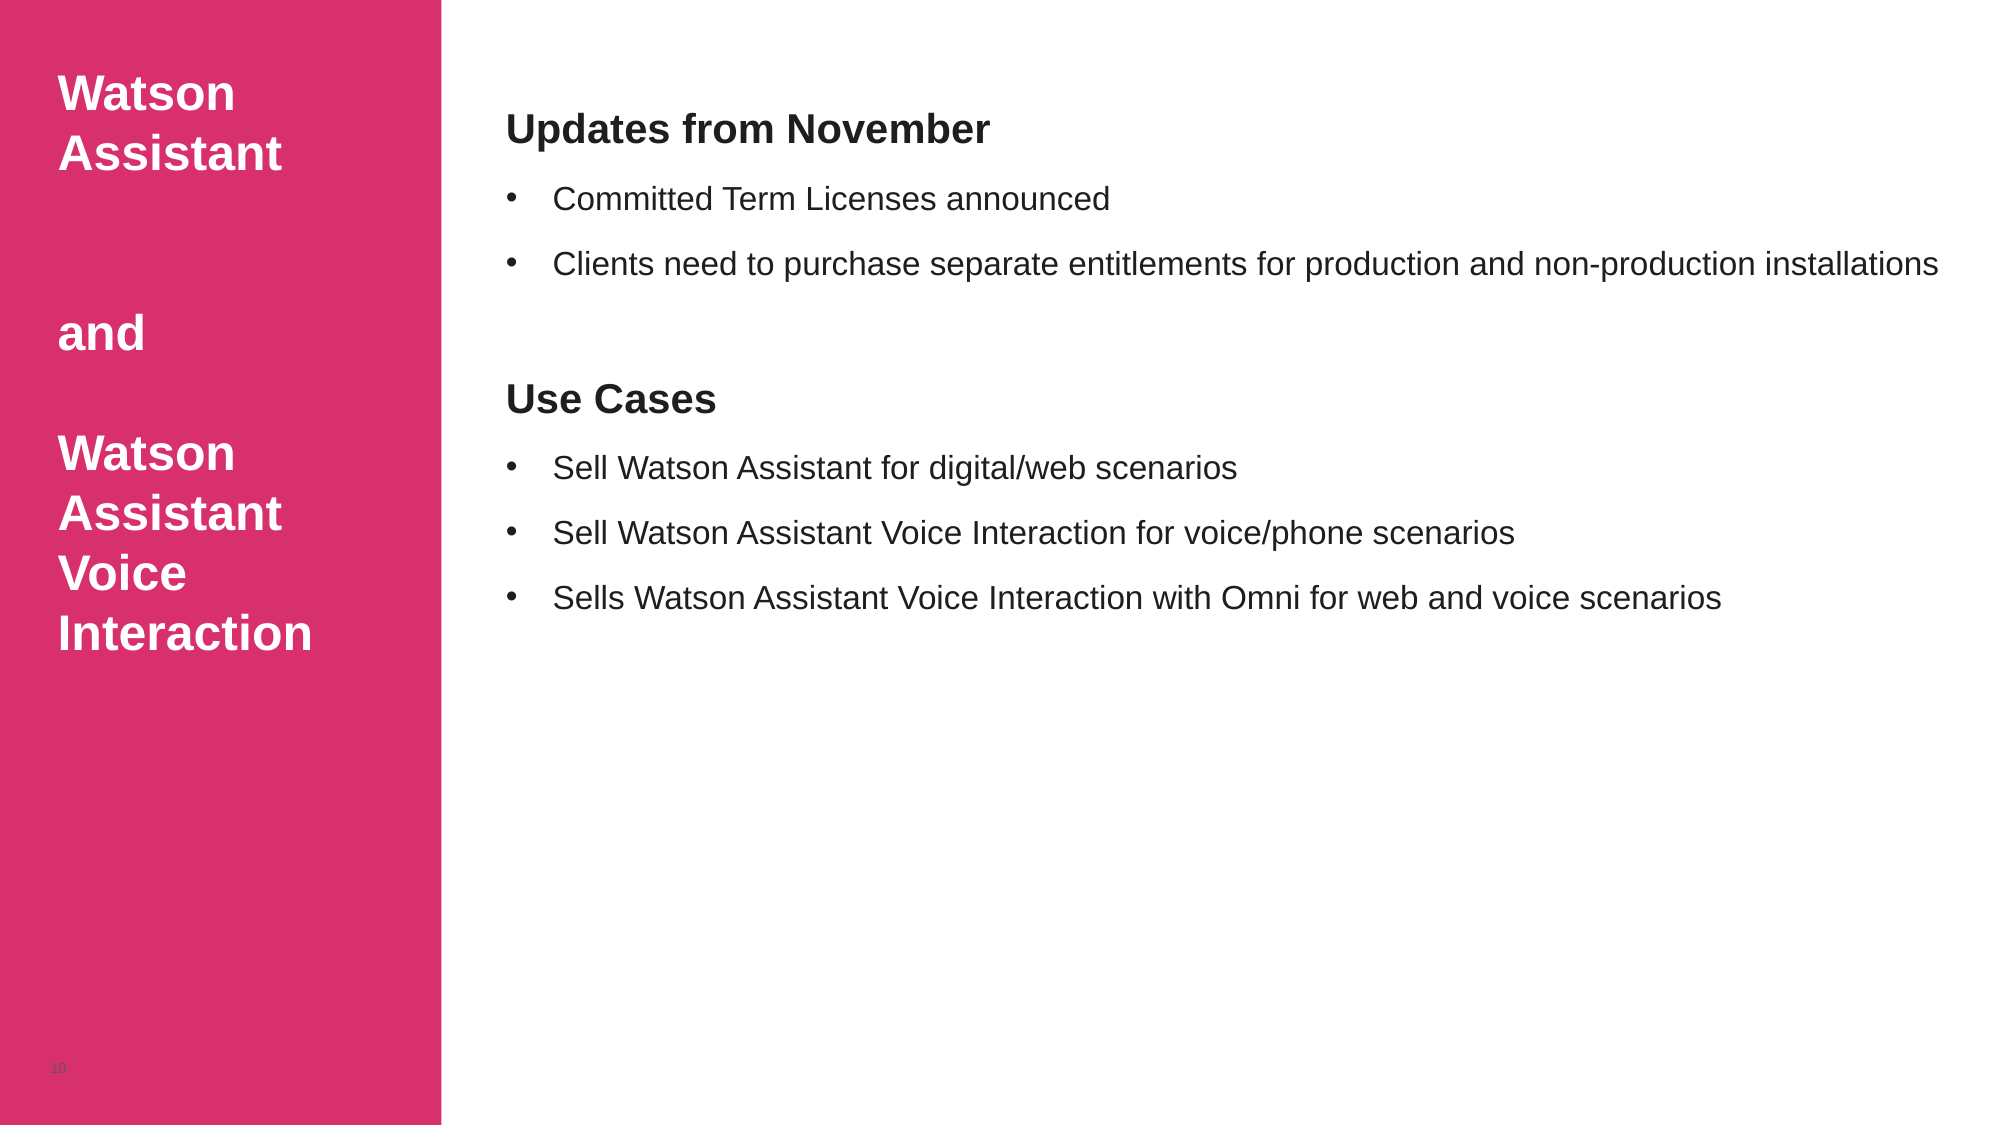

Watson Assistant

and

Watson Assistant Voice Interaction

Updates from November
Committed Term Licenses announced
Clients need to purchase separate entitlements for production and non-production installations

Use Cases
Sell Watson Assistant for digital/web scenarios
Sell Watson Assistant Voice Interaction for voice/phone scenarios
Sells Watson Assistant Voice Interaction with Omni for web and voice scenarios

10